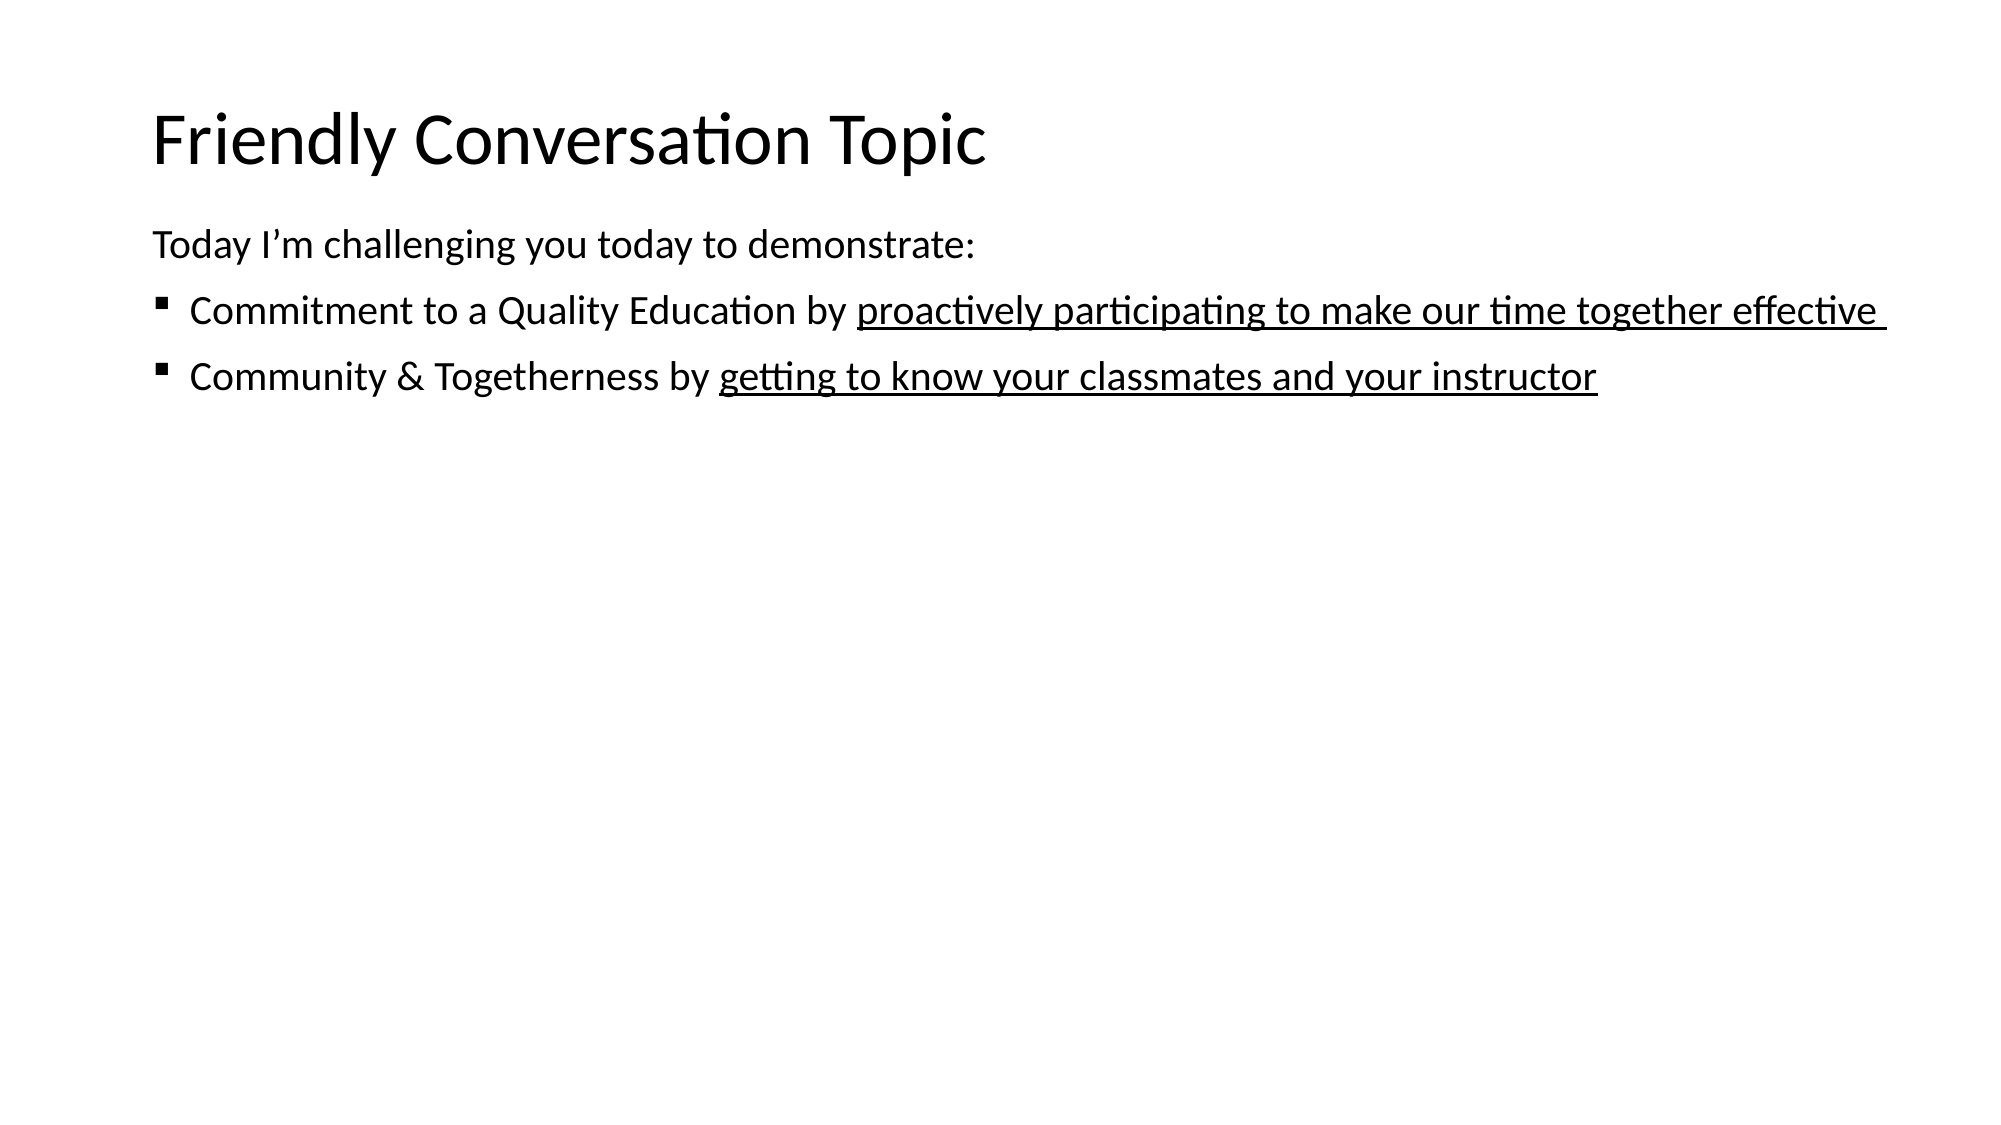

# Friendly Conversation Topic
Today I’m challenging you today to demonstrate:
Commitment to a Quality Education by proactively participating to make our time together effective
Community & Togetherness by getting to know your classmates and your instructor